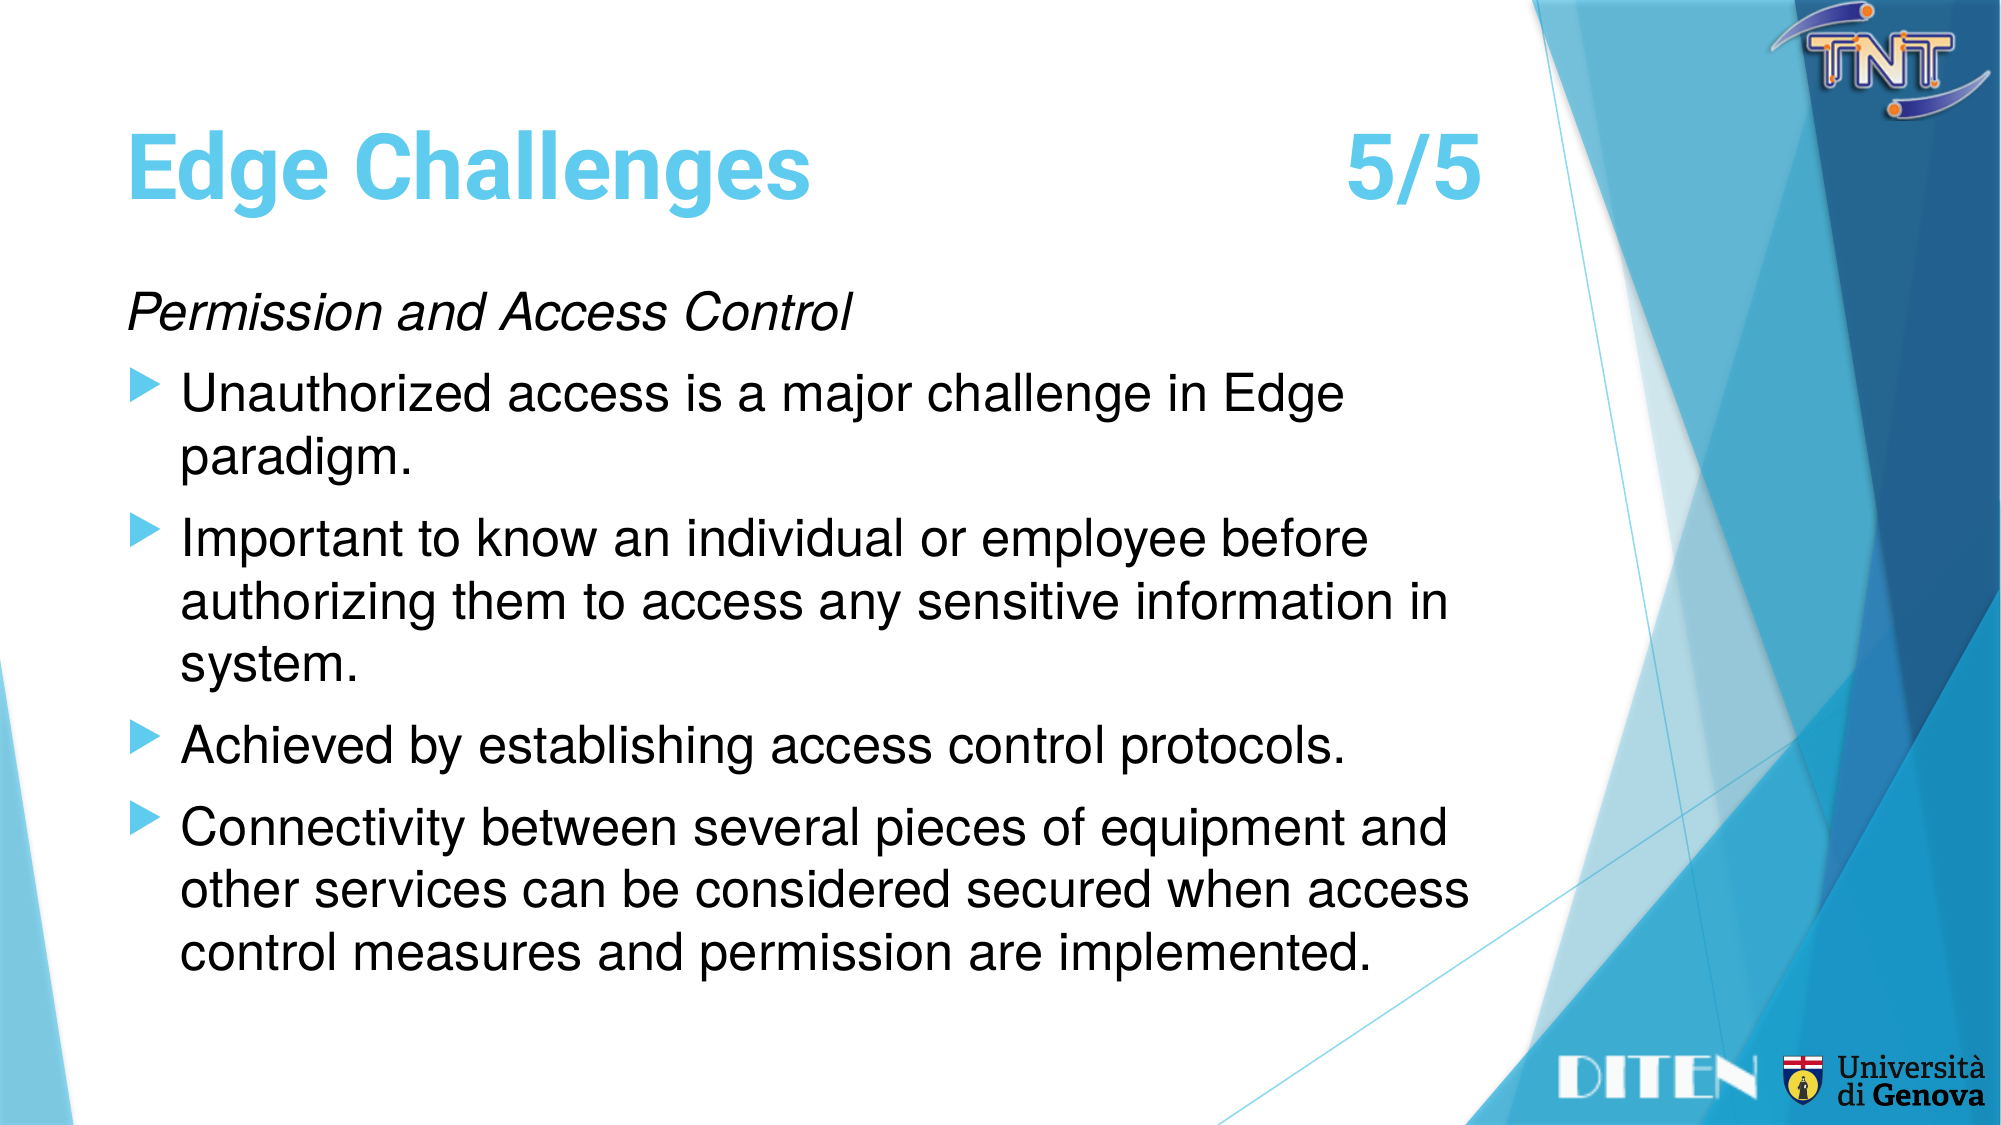

# Edge Challenges	5/5
Permission and Access Control
Unauthorized access is a major challenge in Edge paradigm.
Important to know an individual or employee before authorizing them to access any sensitive information in system.
Achieved by establishing access control protocols.
Connectivity between several pieces of equipment and other services can be considered secured when access control measures and permission are implemented.